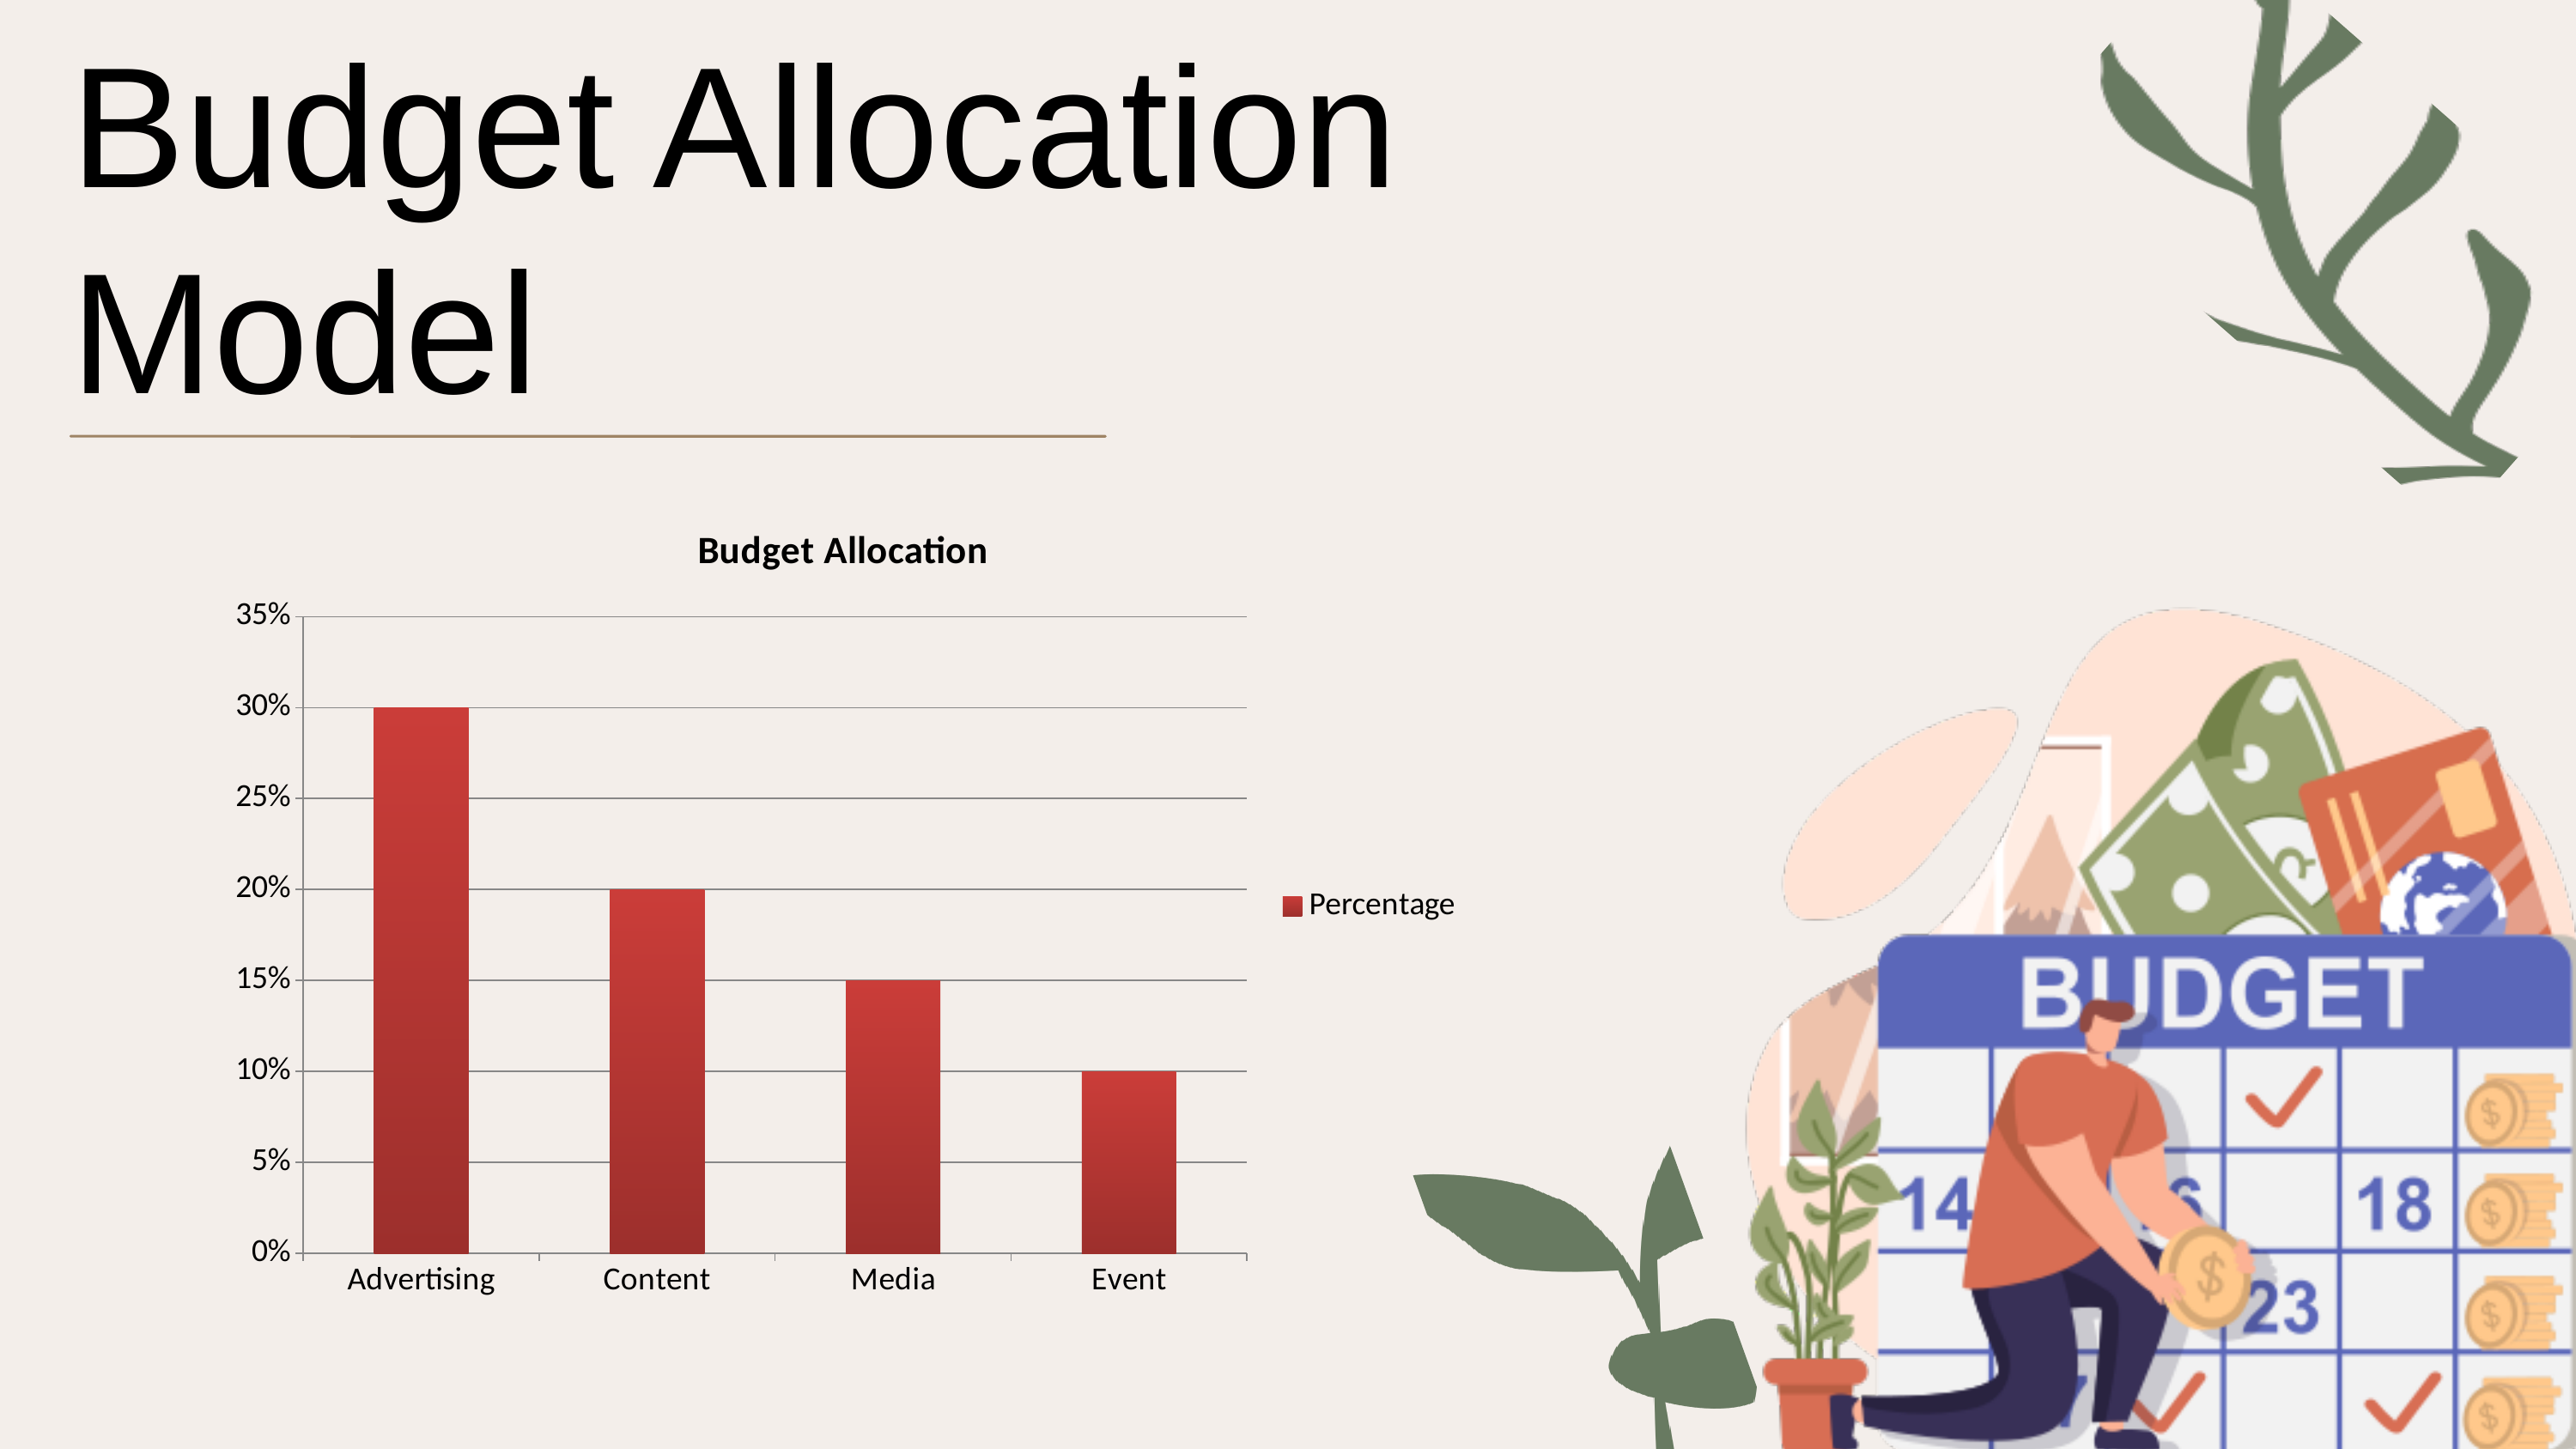

Budget Allocation Model

### Chart: Budget Allocation

| Category | Percentage |
|---|---|
| Advertising | 0.3 |
| Content | 0.2 |
| Media | 0.15 |
| Event | 0.1 |